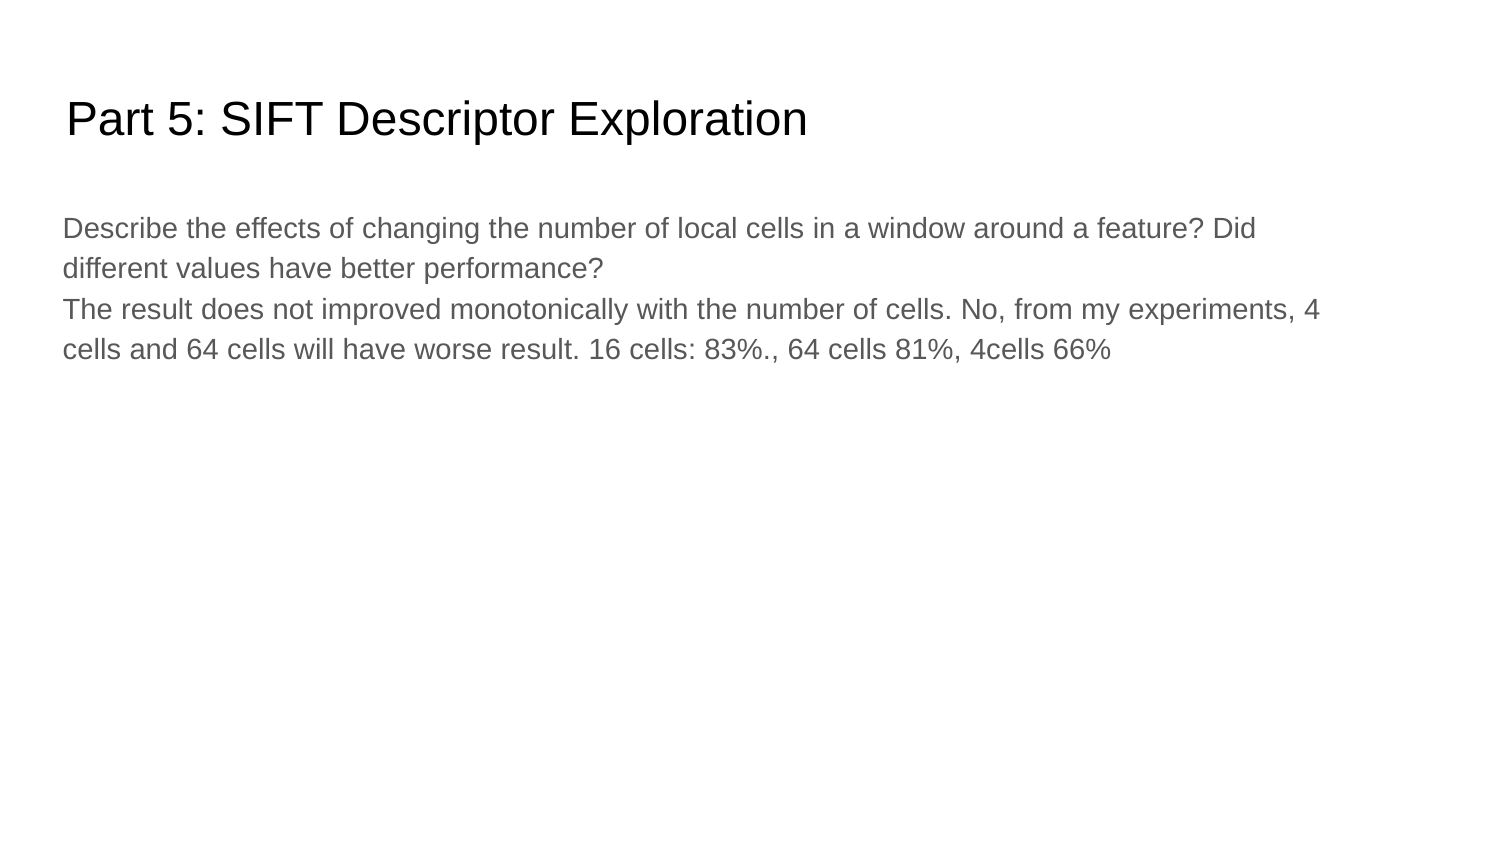

# Part 5: SIFT Descriptor Exploration
Describe the effects of changing the number of local cells in a window around a feature? Did different values have better performance?
The result does not improved monotonically with the number of cells. No, from my experiments, 4 cells and 64 cells will have worse result. 16 cells: 83%., 64 cells 81%, 4cells 66%